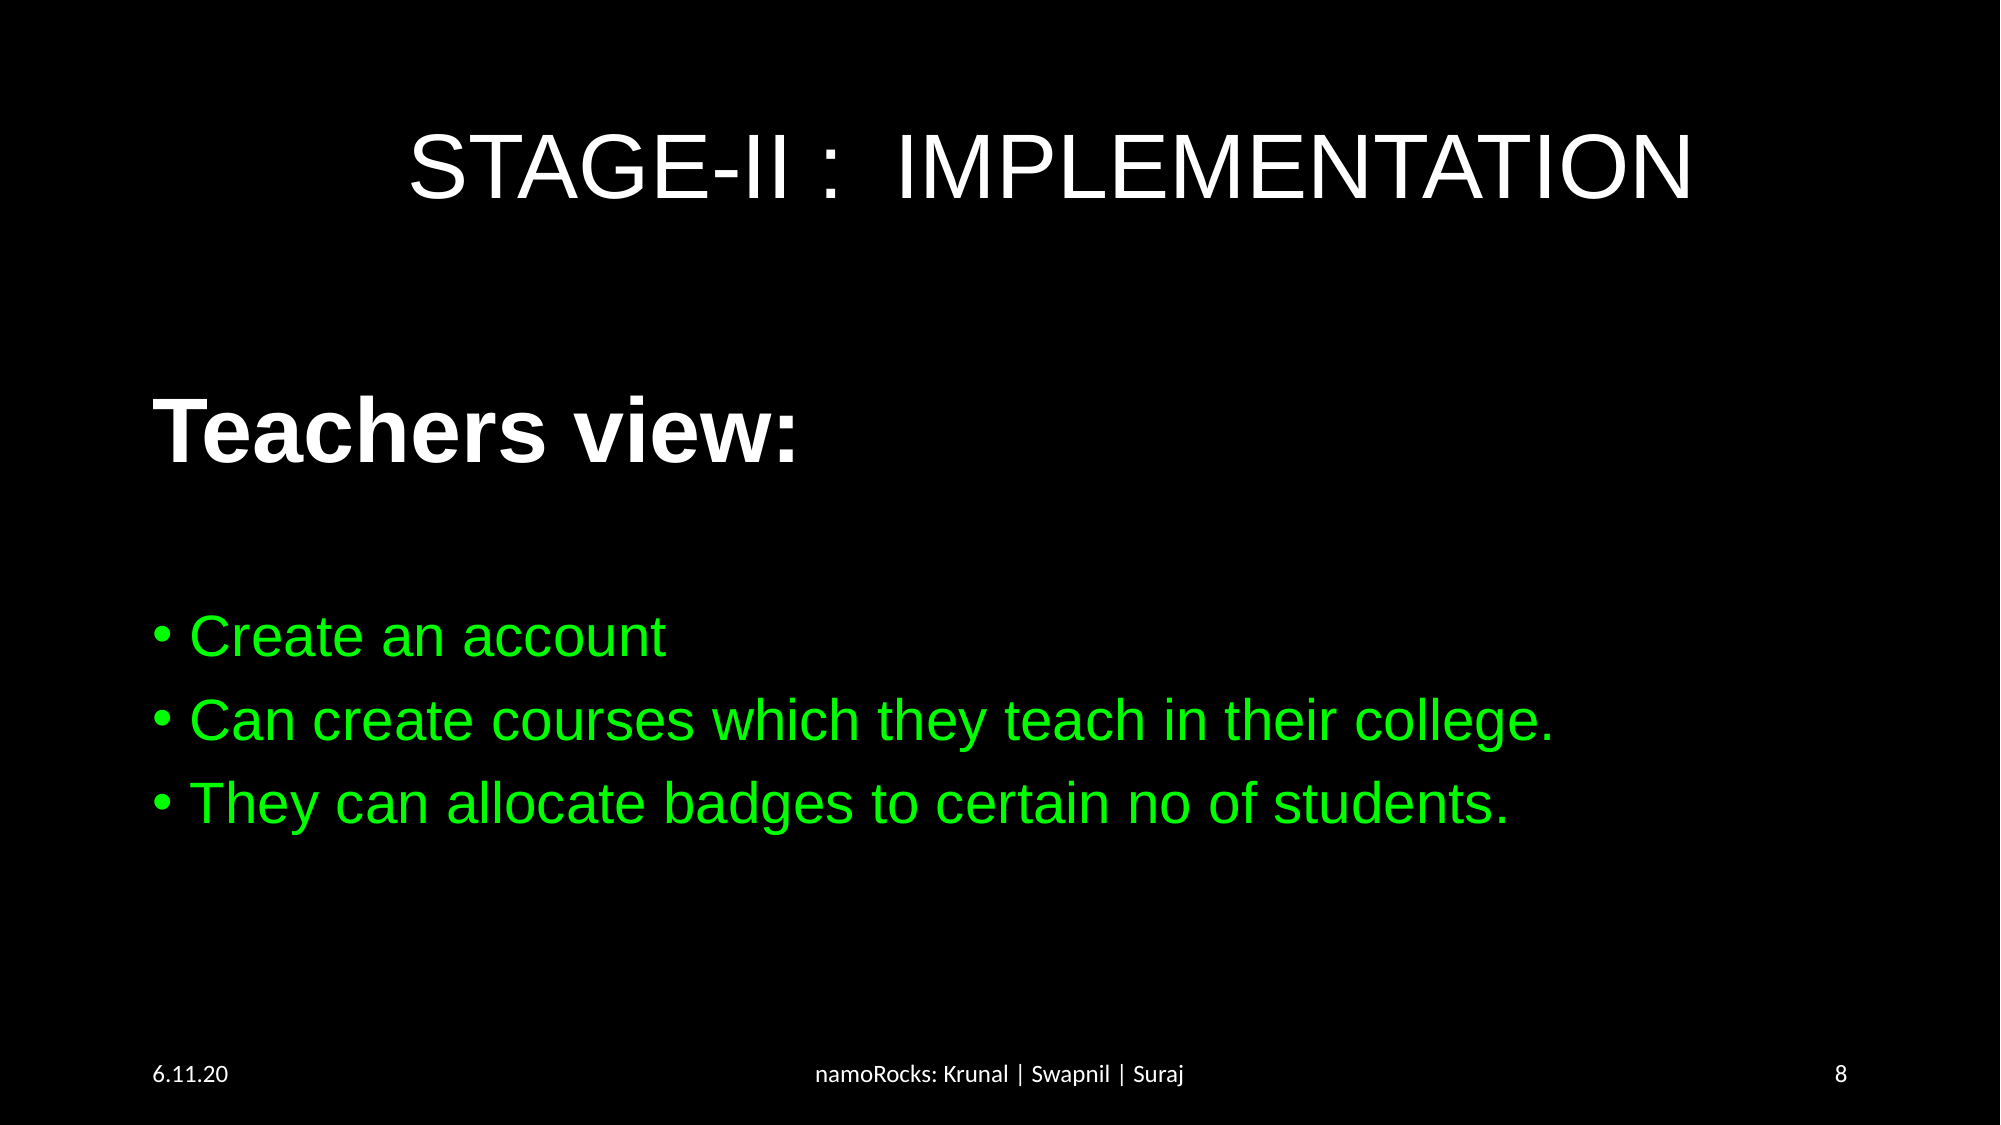

STAGE-II :  IMPLEMENTATION
# Teachers view:
Create an account
Can create courses which they teach in their college.
They can allocate badges to certain no of students.
6.11.20
namoRocks: Krunal | Swapnil | Suraj
8